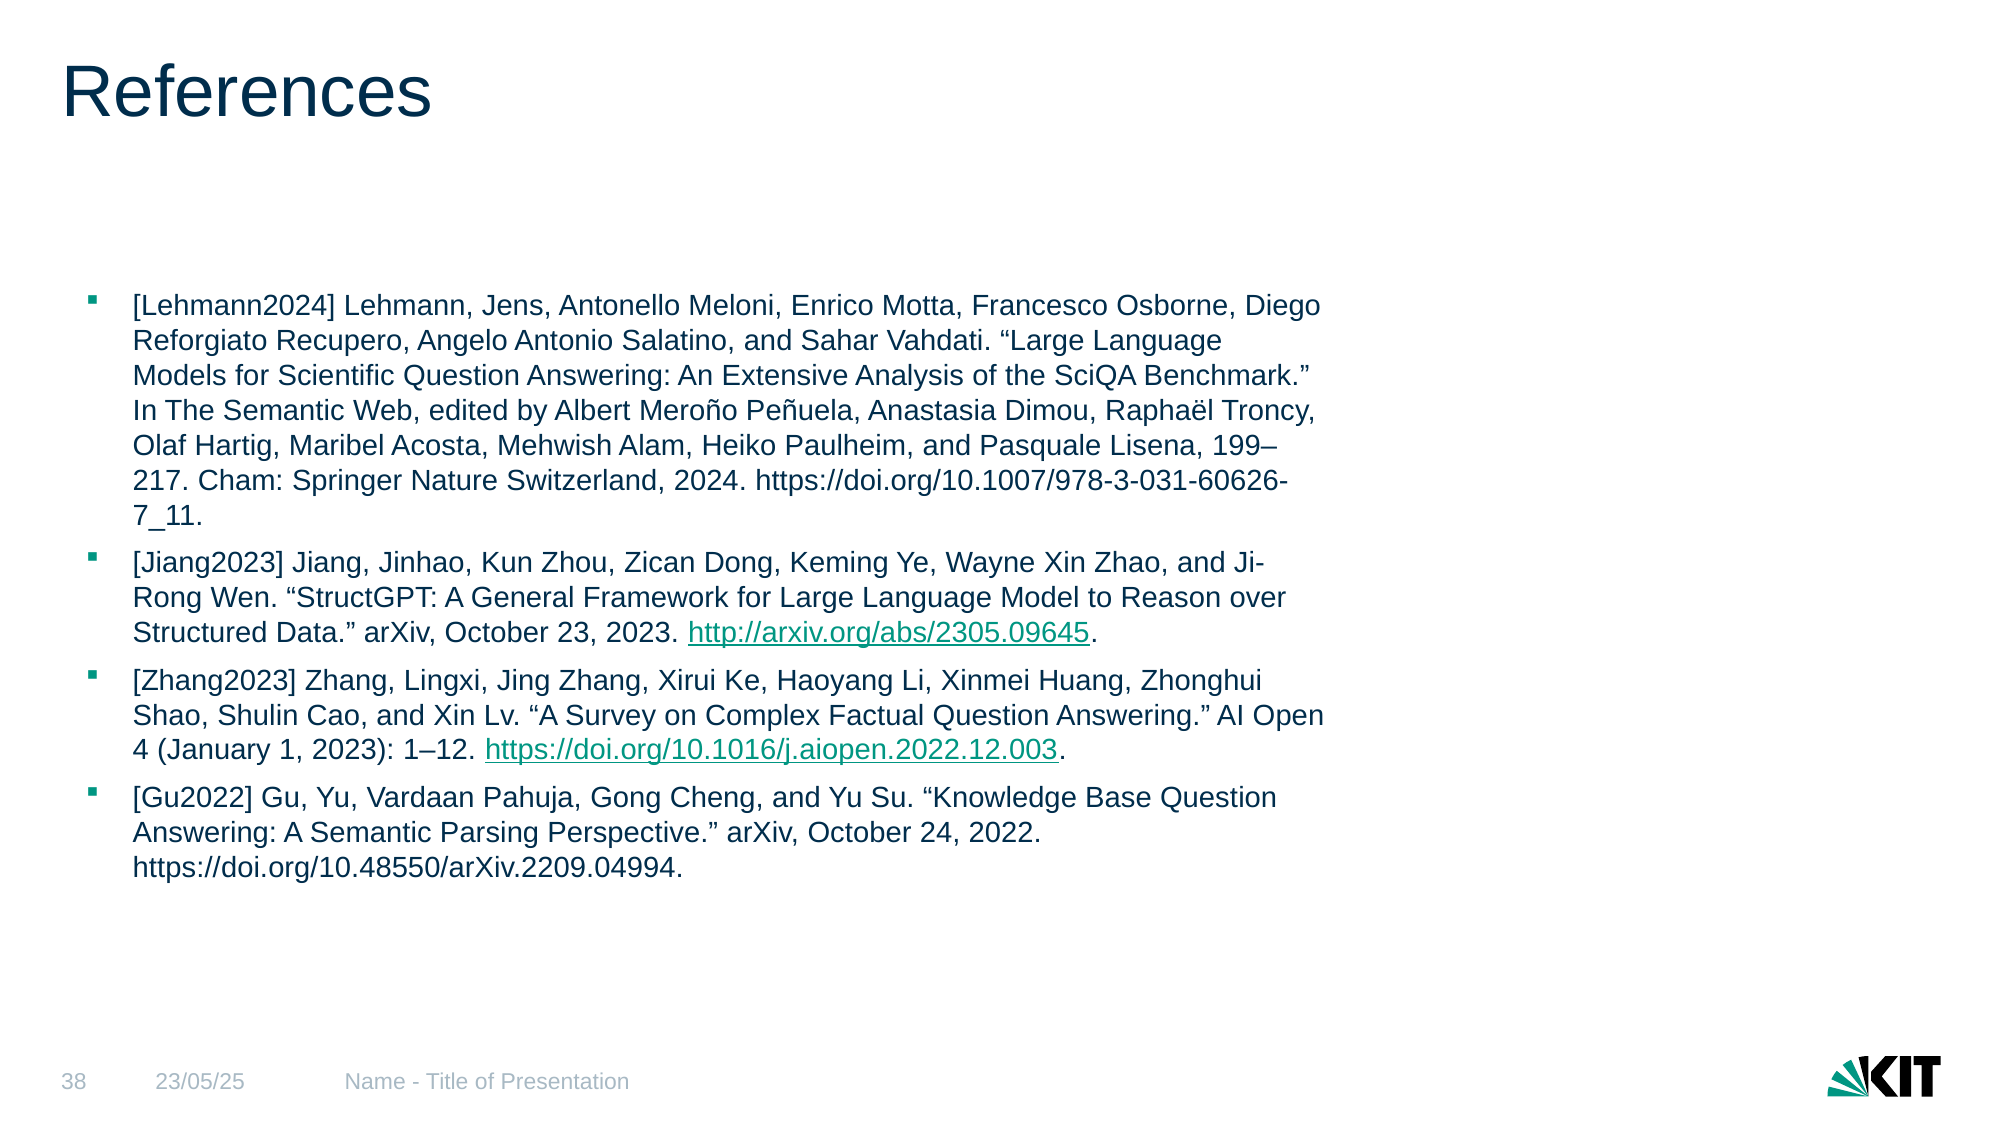

# References

[Lehmann2024] Lehmann, Jens, Antonello Meloni, Enrico Motta, Francesco Osborne, Diego Reforgiato Recupero, Angelo Antonio Salatino, and Sahar Vahdati. “Large Language Models for Scientific Question Answering: An Extensive Analysis of the SciQA Benchmark.” In The Semantic Web, edited by Albert Meroño Peñuela, Anastasia Dimou, Raphaël Troncy, Olaf Hartig, Maribel Acosta, Mehwish Alam, Heiko Paulheim, and Pasquale Lisena, 199–217. Cham: Springer Nature Switzerland, 2024. https://doi.org/10.1007/978-3-031-60626-7_11.
[Jiang2023] Jiang, Jinhao, Kun Zhou, Zican Dong, Keming Ye, Wayne Xin Zhao, and Ji-Rong Wen. “StructGPT: A General Framework for Large Language Model to Reason over Structured Data.” arXiv, October 23, 2023. http://arxiv.org/abs/2305.09645.
[Zhang2023] Zhang, Lingxi, Jing Zhang, Xirui Ke, Haoyang Li, Xinmei Huang, Zhonghui Shao, Shulin Cao, and Xin Lv. “A Survey on Complex Factual Question Answering.” AI Open 4 (January 1, 2023): 1–12. https://doi.org/10.1016/j.aiopen.2022.12.003.
[Gu2022] Gu, Yu, Vardaan Pahuja, Gong Cheng, and Yu Su. “Knowledge Base Question Answering: A Semantic Parsing Perspective.” arXiv, October 24, 2022. https://doi.org/10.48550/arXiv.2209.04994.
38
23/05/25
Name - Title of Presentation